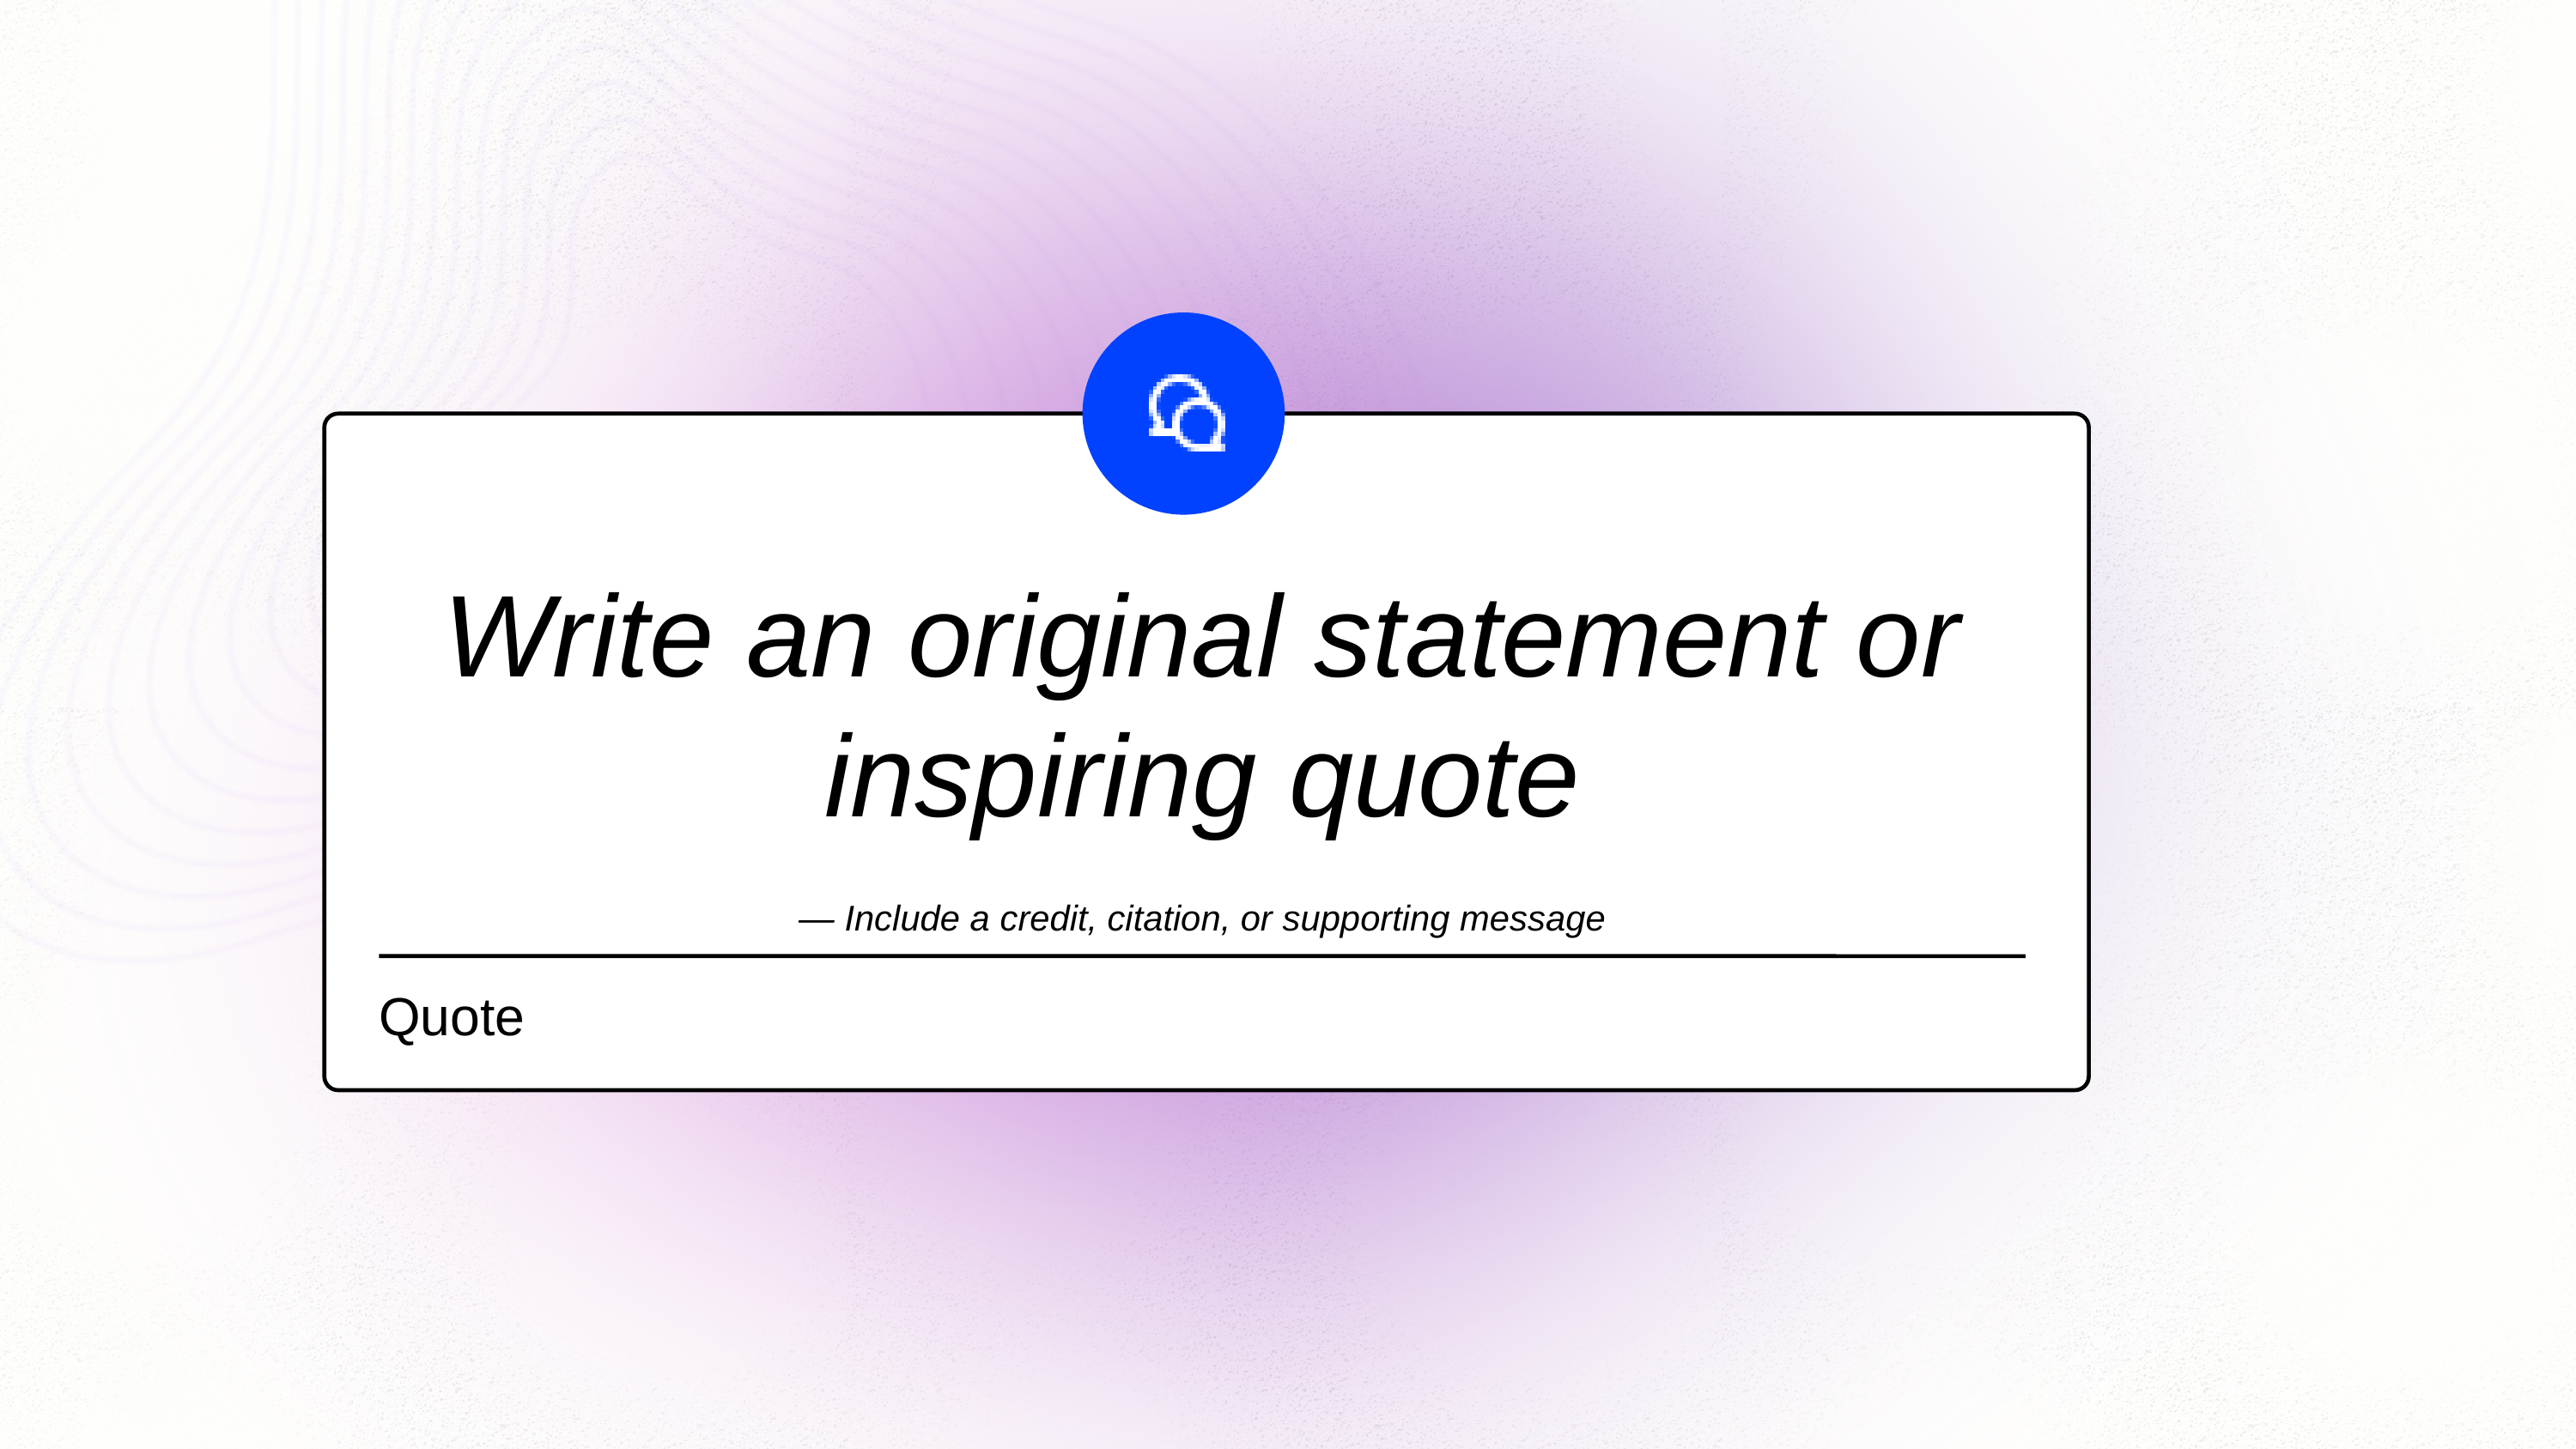

Write an original statement or inspiring quote
— Include a credit, citation, or supporting message

Quote